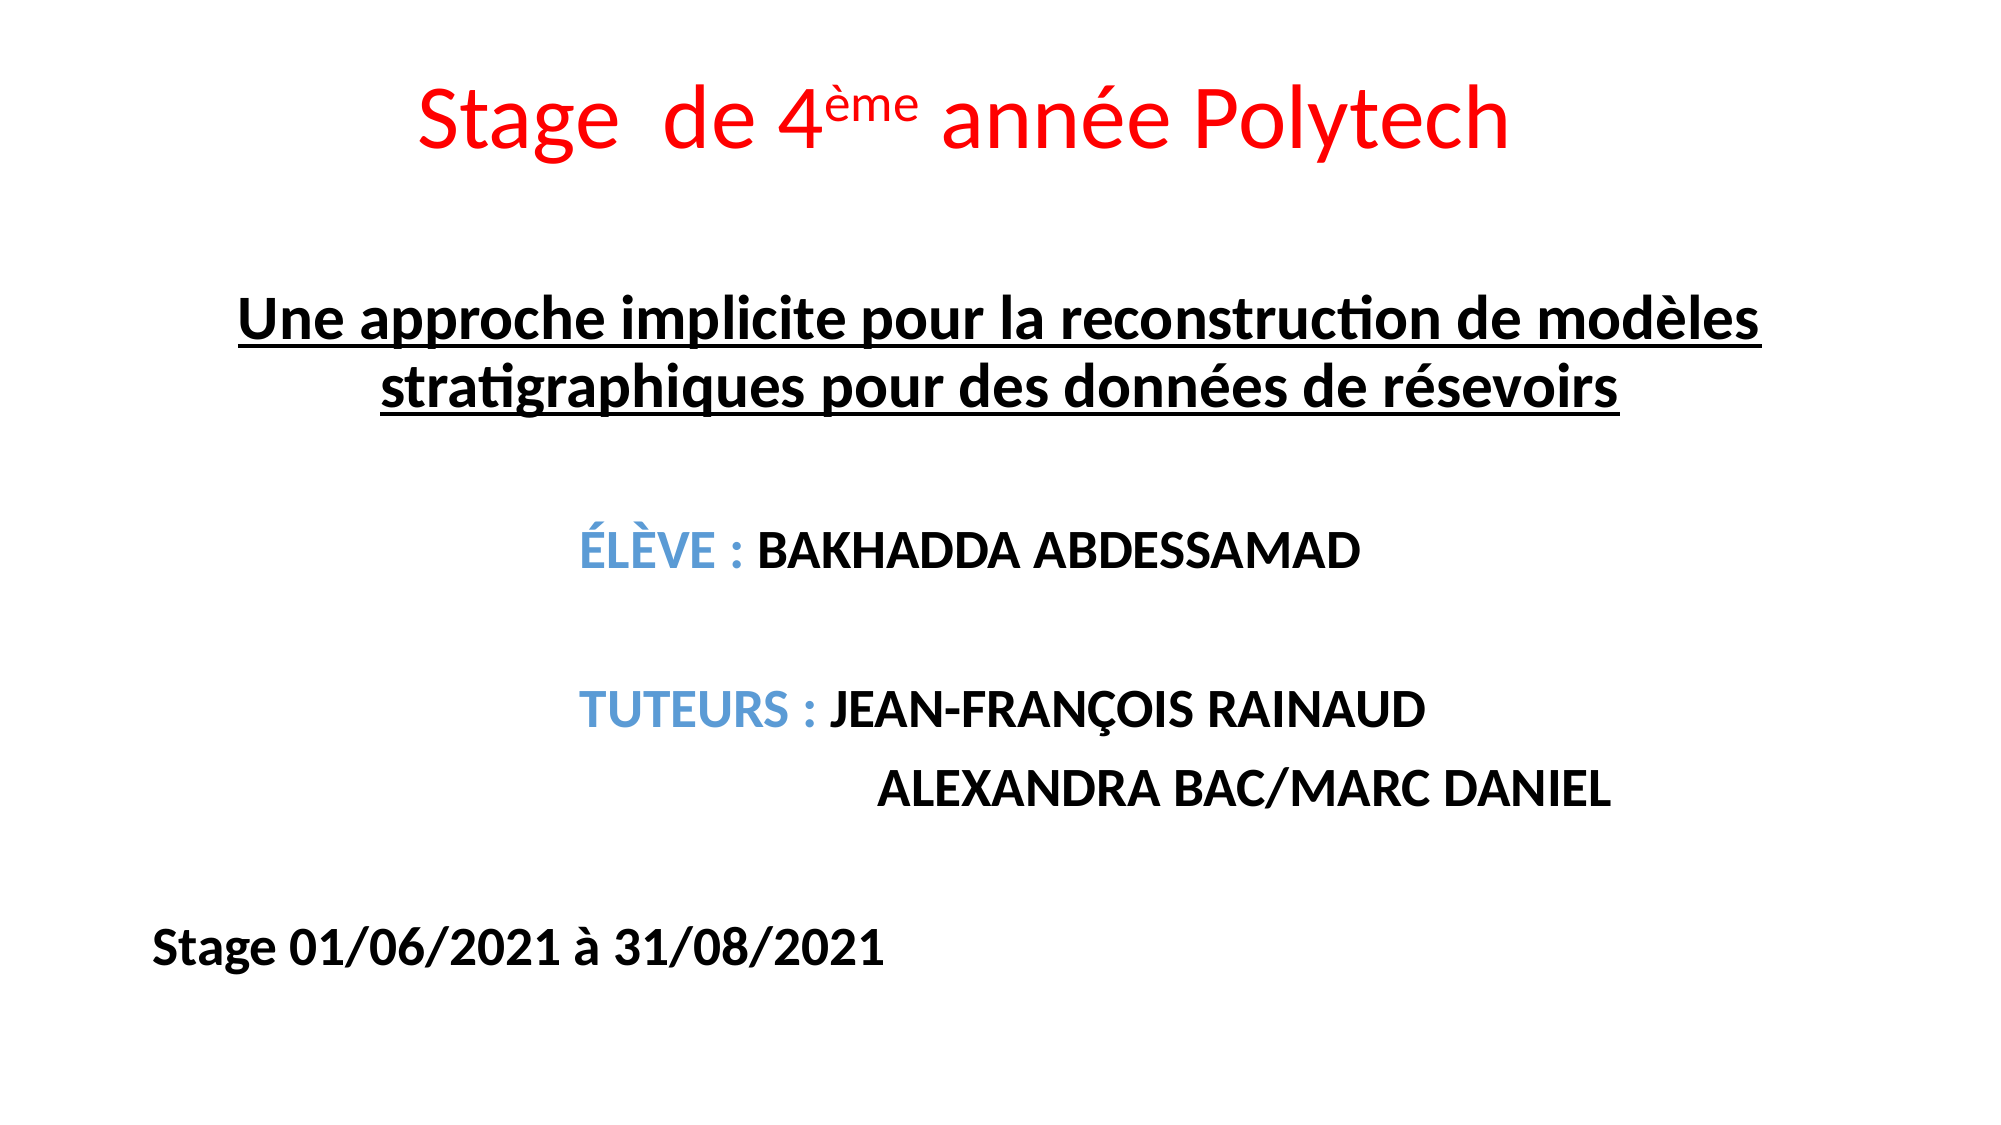

# Stage  de 4ème année Polytech
Une approche implicite pour la reconstruction de modèles stratigraphiques pour des données de résevoirs

			ÉLÈVE : BAKHADDA ABDESSAMAD

			TUTEURS : JEAN-FRANÇOIS RAINAUD
			     ALEXANDRA BAC/MARC DANIEL

Stage 01/06/2021 à 31/08/2021